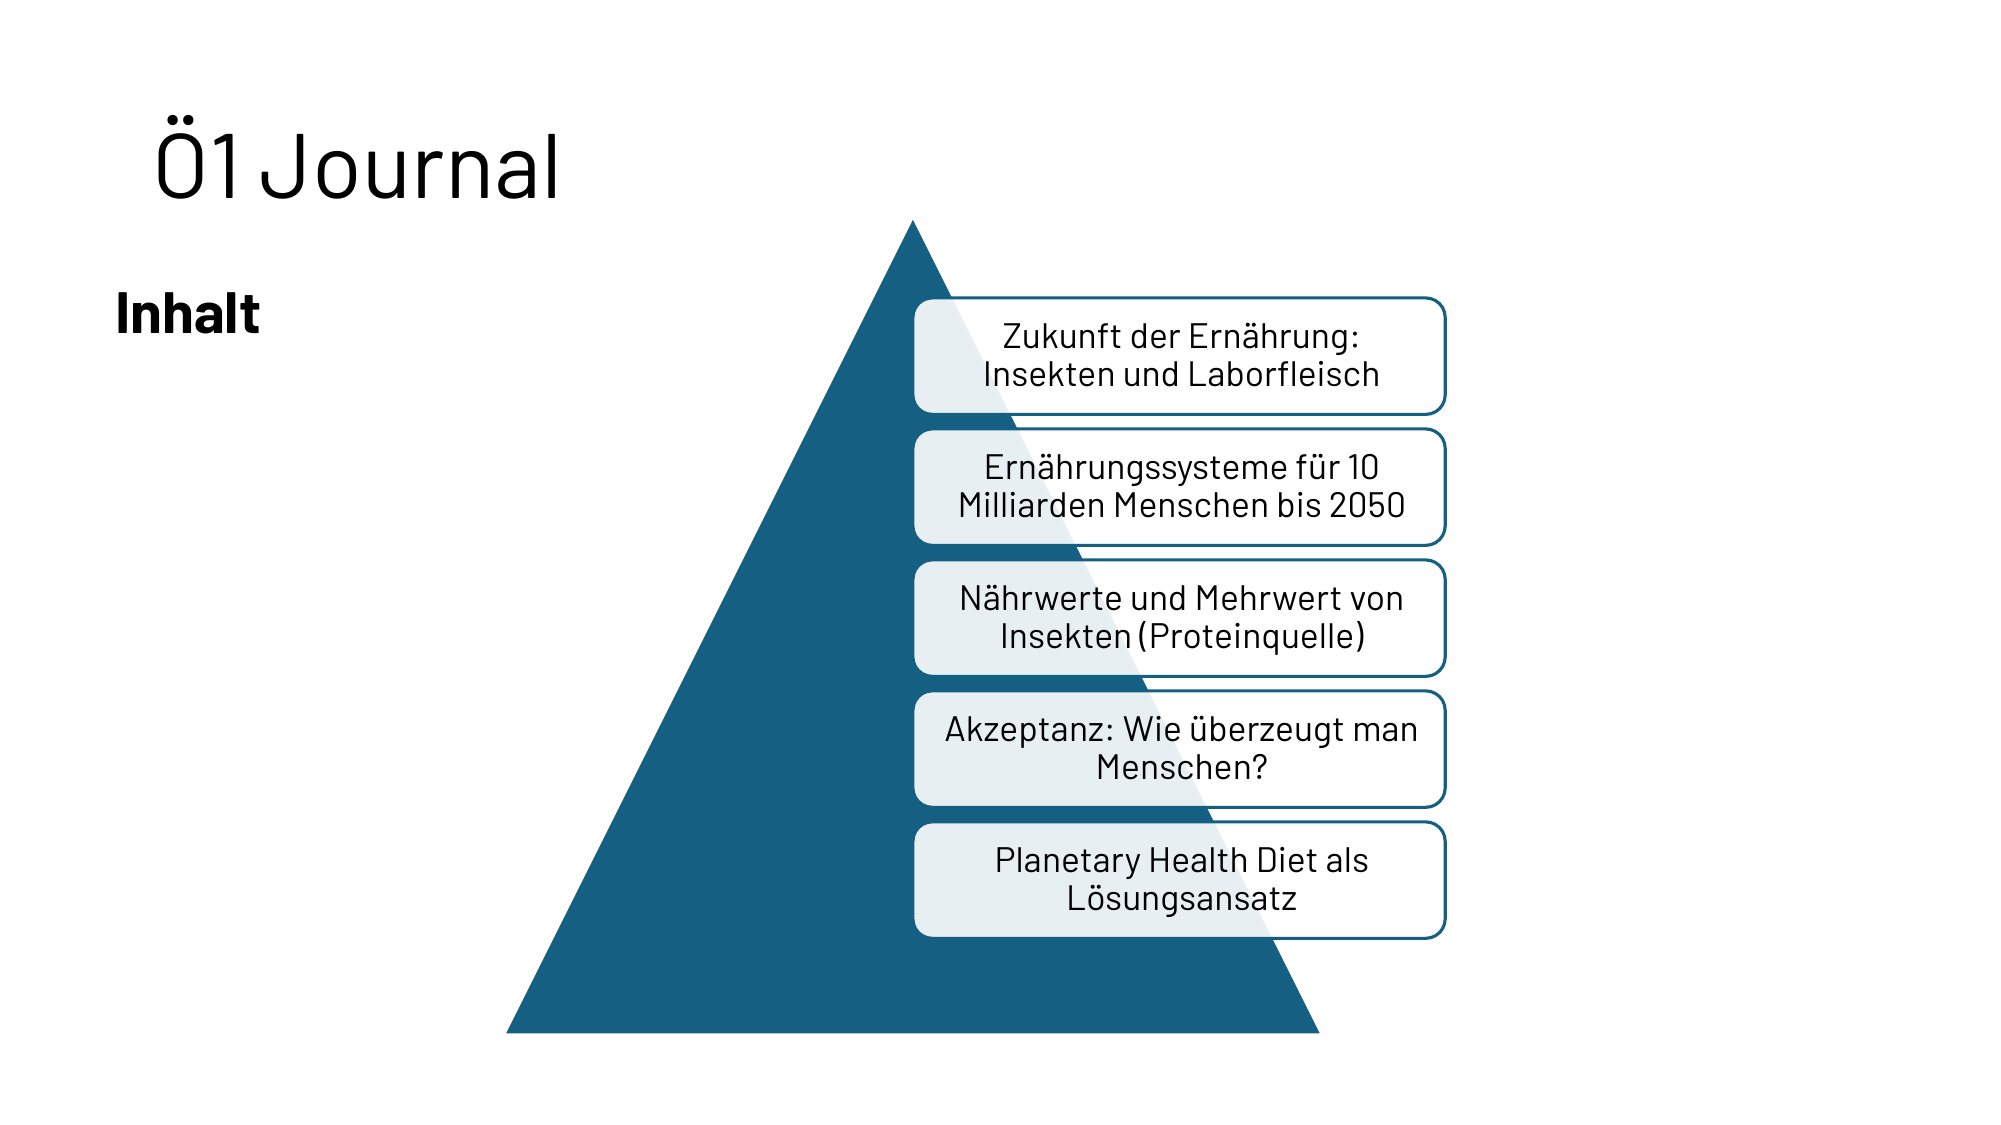

# Ö1 Journal
Zukunft der Ernährung: Insekten und Laborfleisch
Ernährungssysteme für 10 Milliarden Menschen bis 2050
Nährwerte und Mehrwert von Insekten (Proteinquelle)
Akzeptanz: Wie überzeugt man Menschen?
Planetary Health Diet als Lösungsansatz
Inhalt